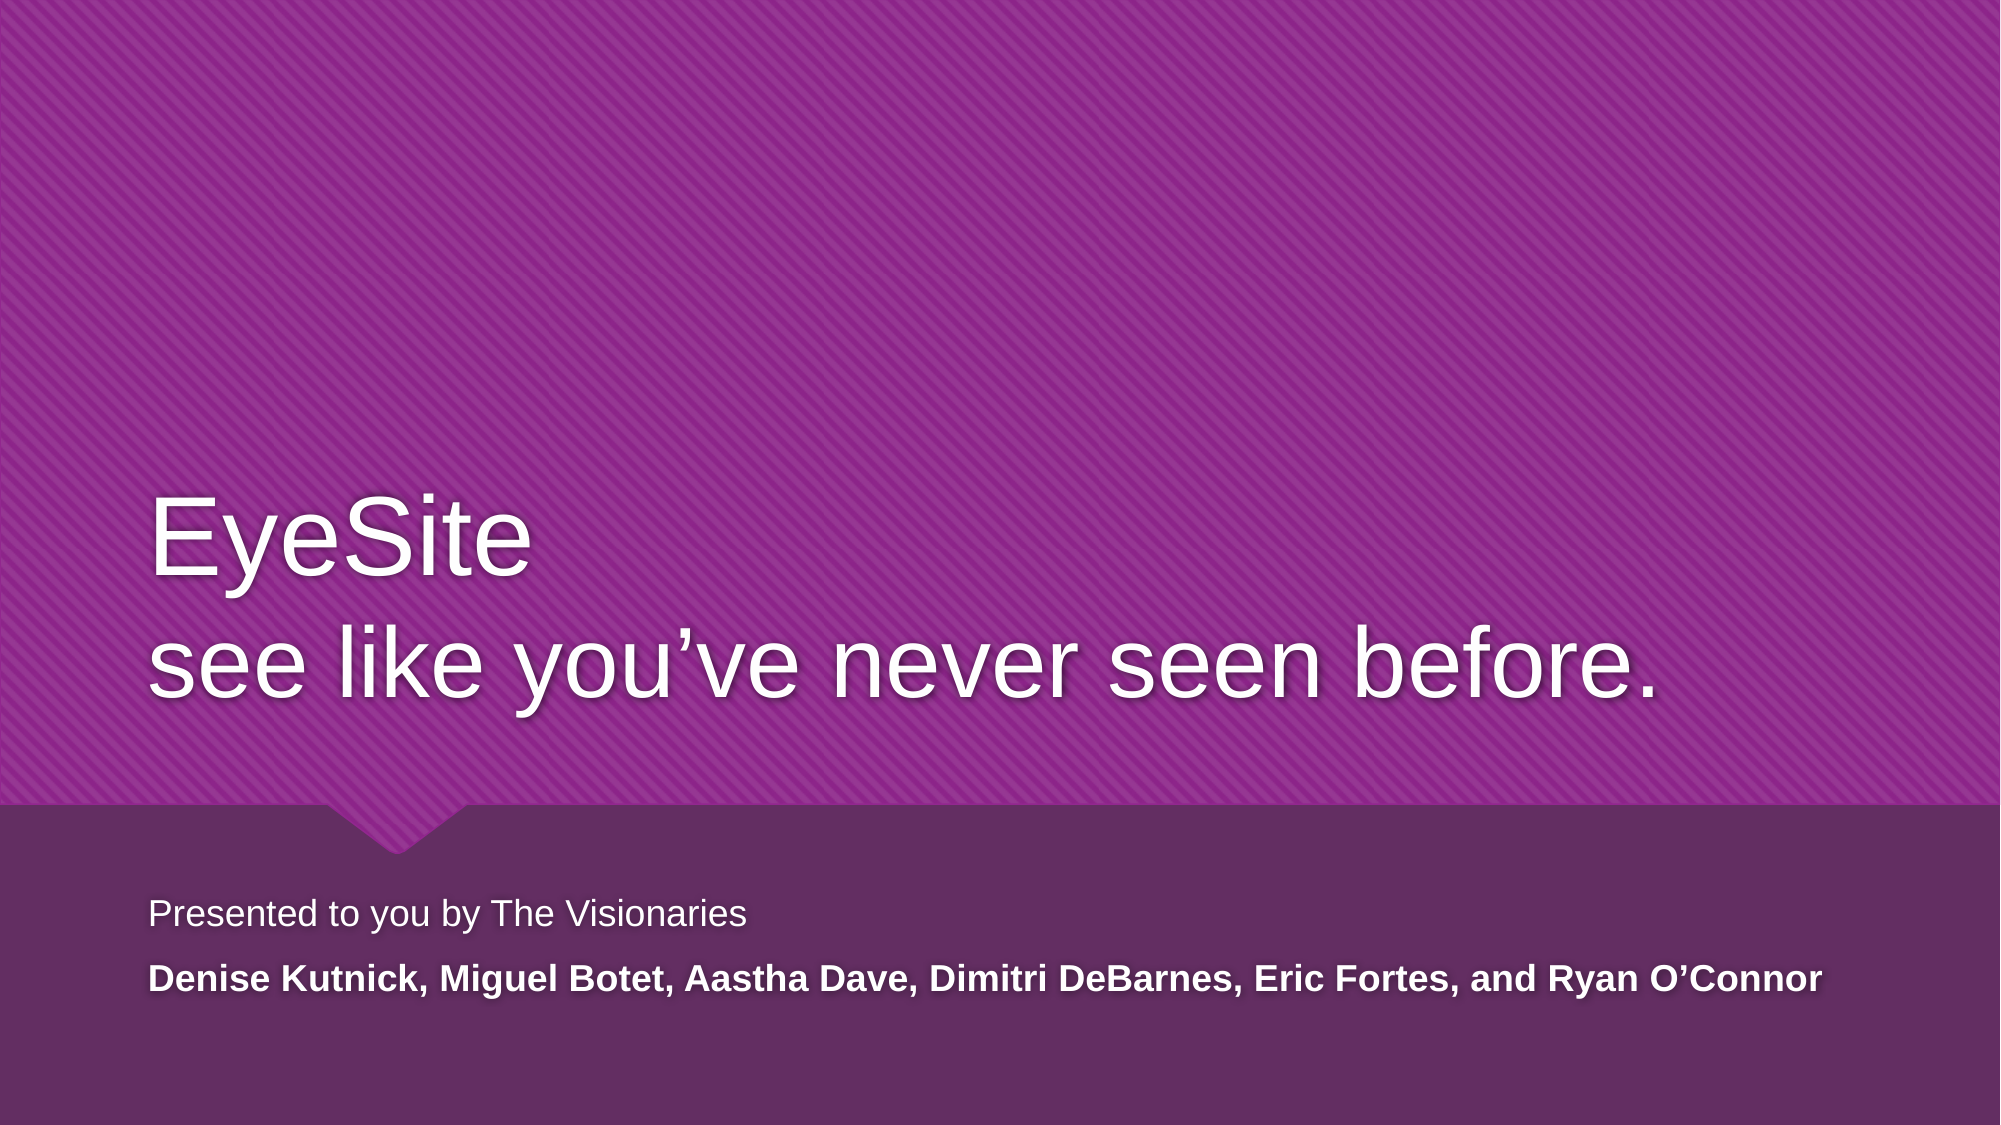

# EyeSite see like you’ve never seen before.
Presented to you by The Visionaries
Denise Kutnick, Miguel Botet, Aastha Dave, Dimitri DeBarnes, Eric Fortes, and Ryan O’Connor